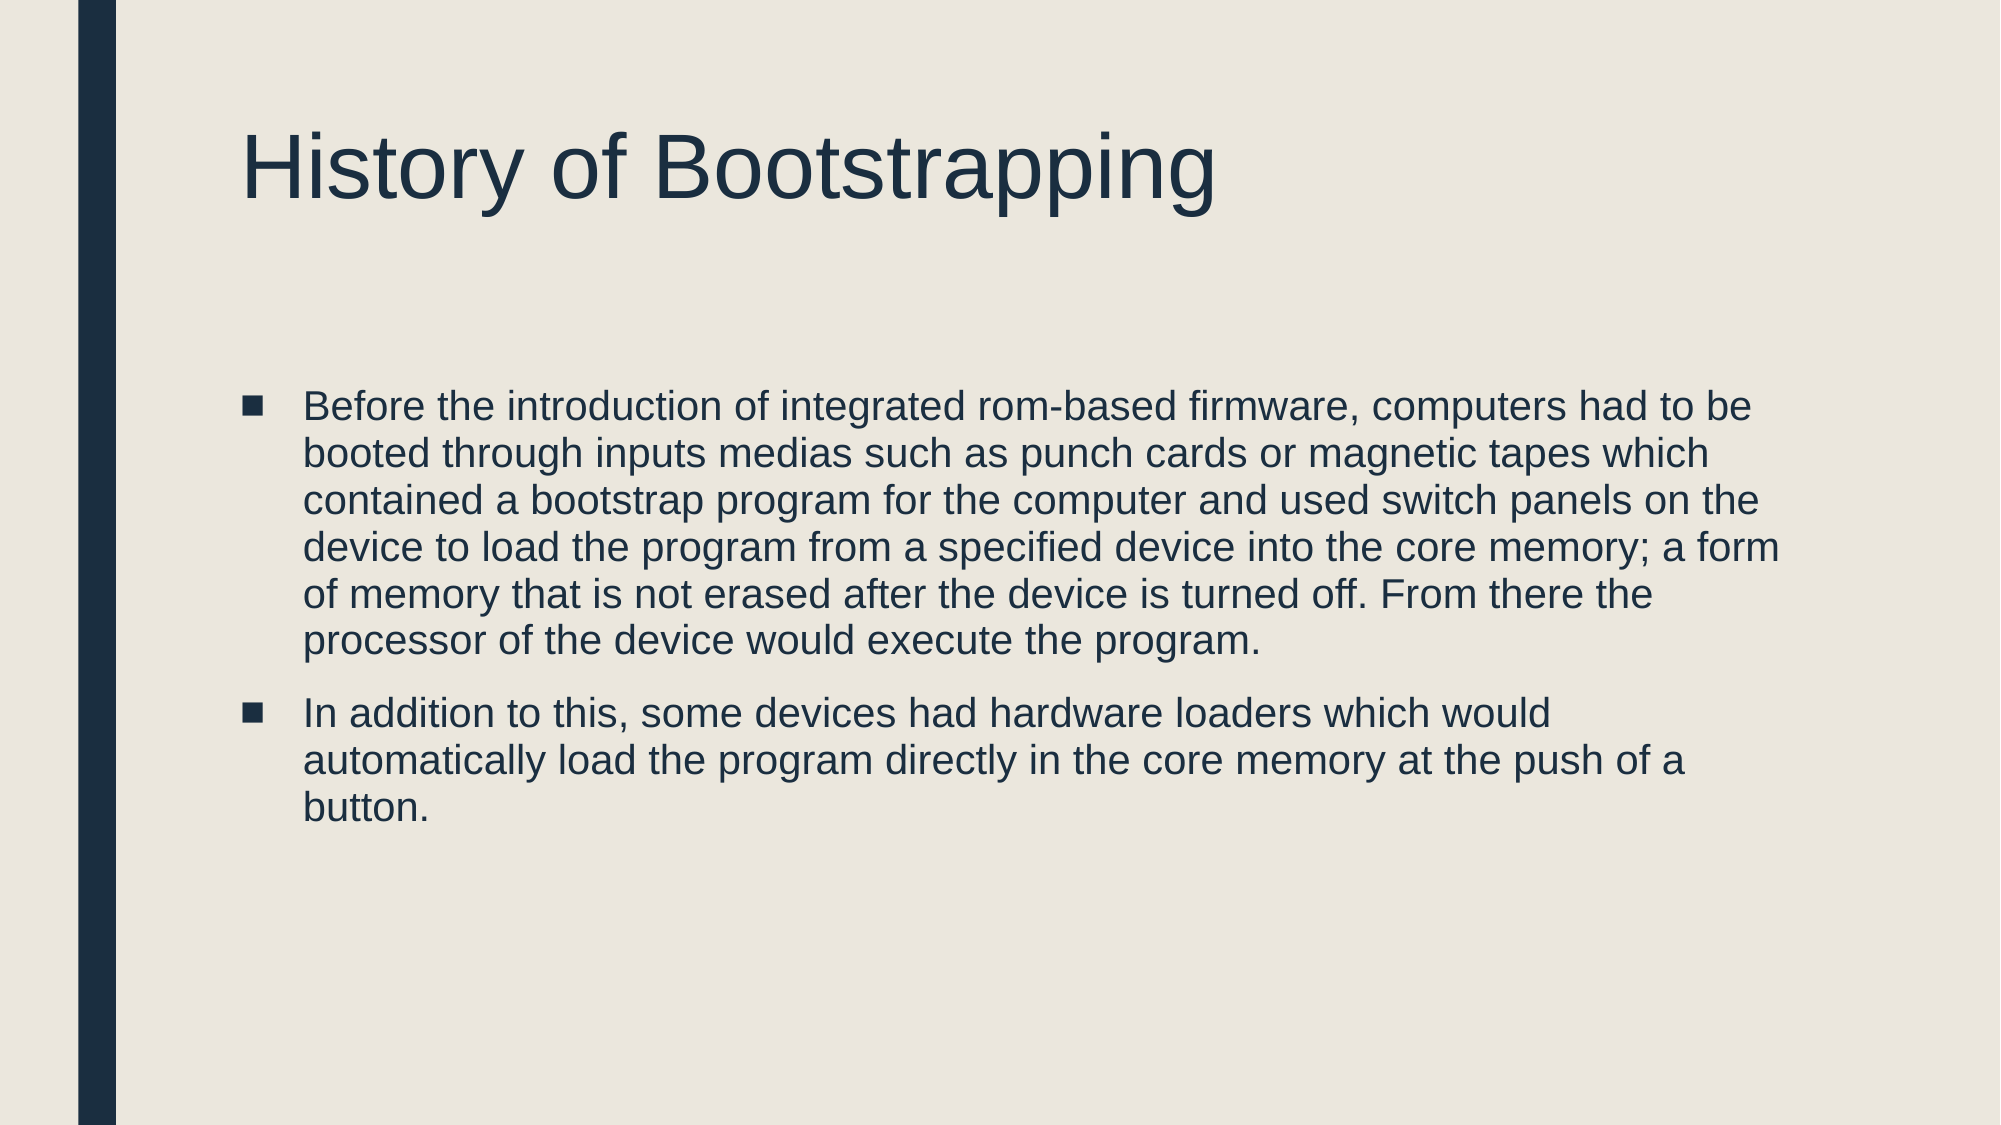

# History of Bootstrapping
Before the introduction of integrated rom-based firmware, computers had to be booted through inputs medias such as punch cards or magnetic tapes which contained a bootstrap program for the computer and used switch panels on the device to load the program from a specified device into the core memory; a form of memory that is not erased after the device is turned off. From there the processor of the device would execute the program.
In addition to this, some devices had hardware loaders which would automatically load the program directly in the core memory at the push of a button.